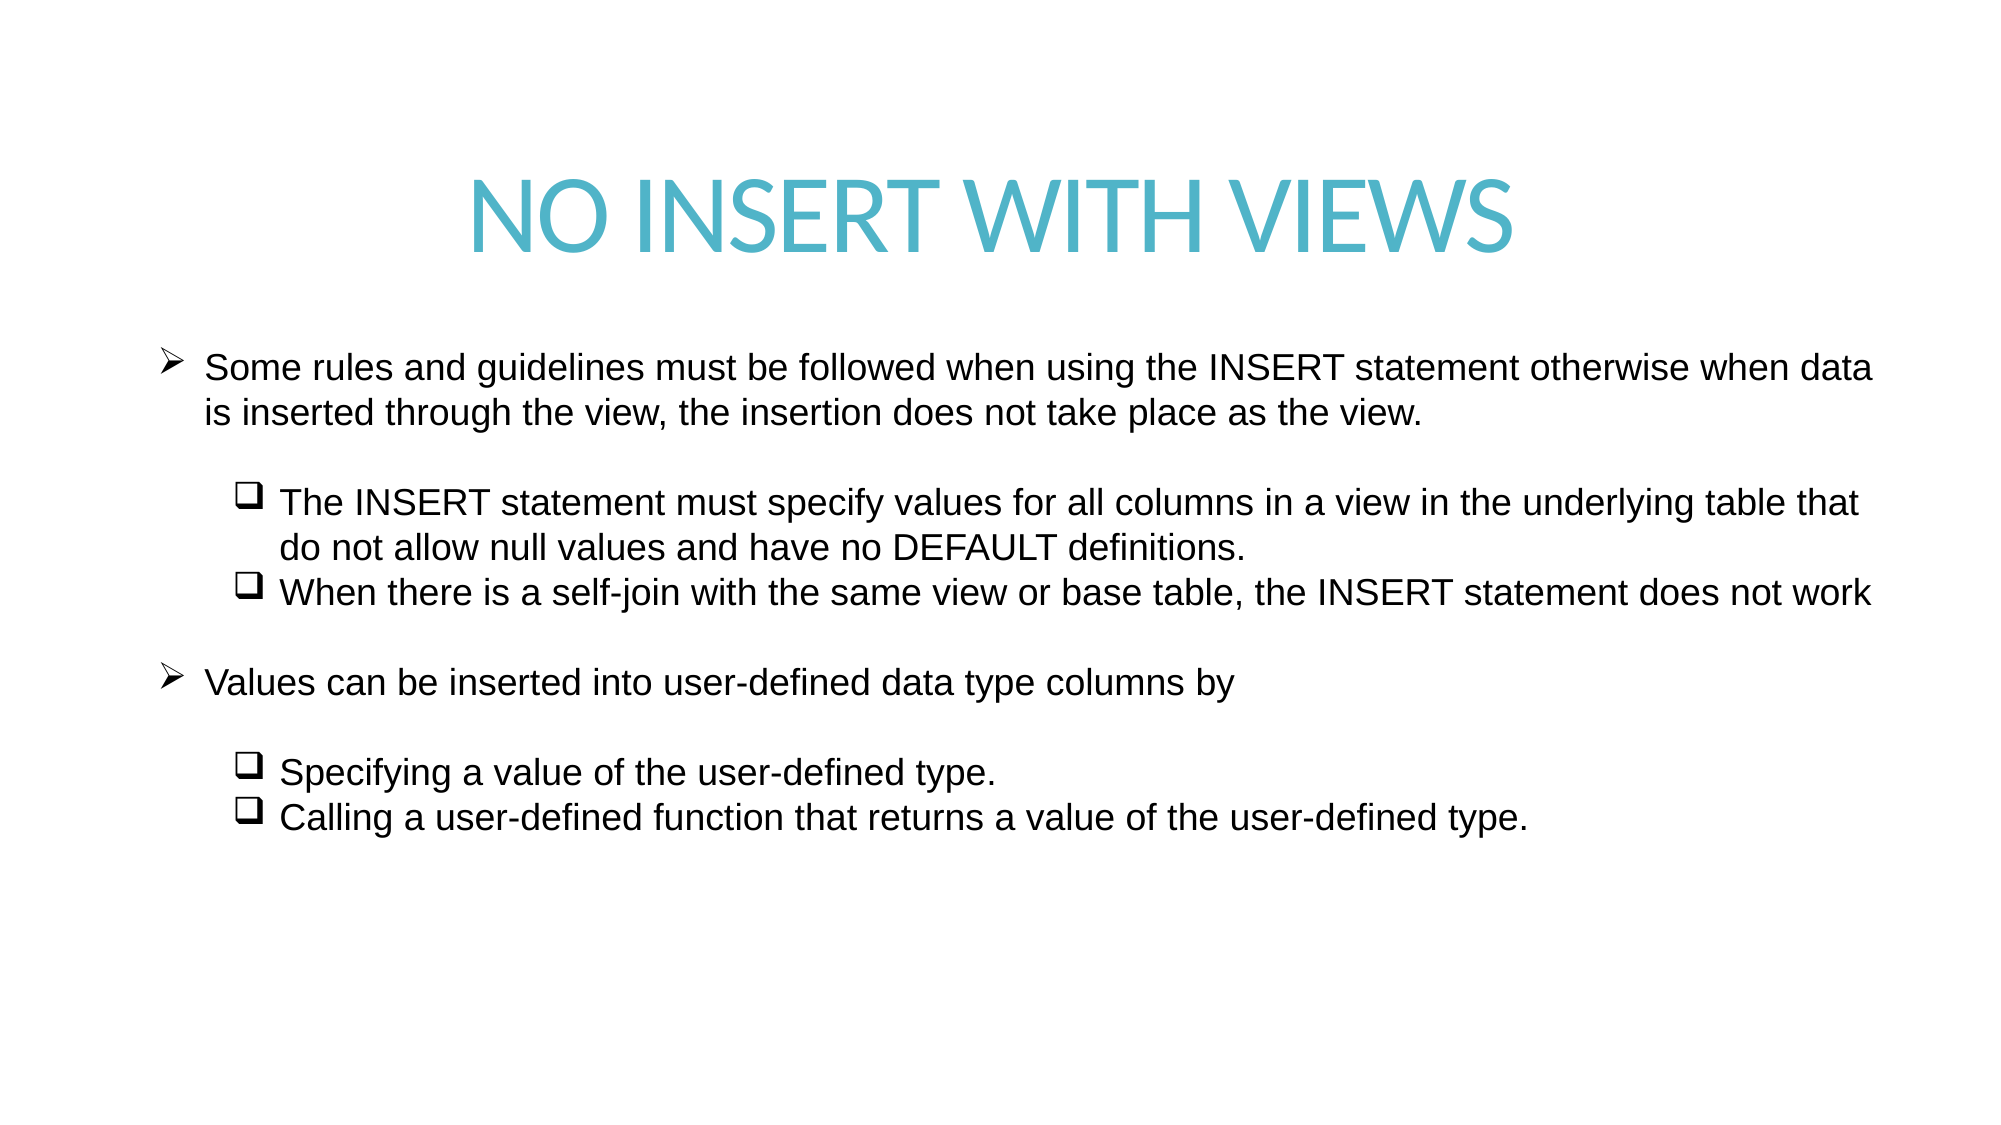

# NO INSERT WITH VIEWS
Some rules and guidelines must be followed when using the INSERT statement otherwise when data is inserted through the view, the insertion does not take place as the view.

The INSERT statement must specify values for all columns in a view in the underlying table that do not allow null values and have no DEFAULT definitions.
When there is a self-join with the same view or base table, the INSERT statement does not work

Values can be inserted into user-defined data type columns by

Specifying a value of the user-defined type.
Calling a user-defined function that returns a value of the user-defined type.